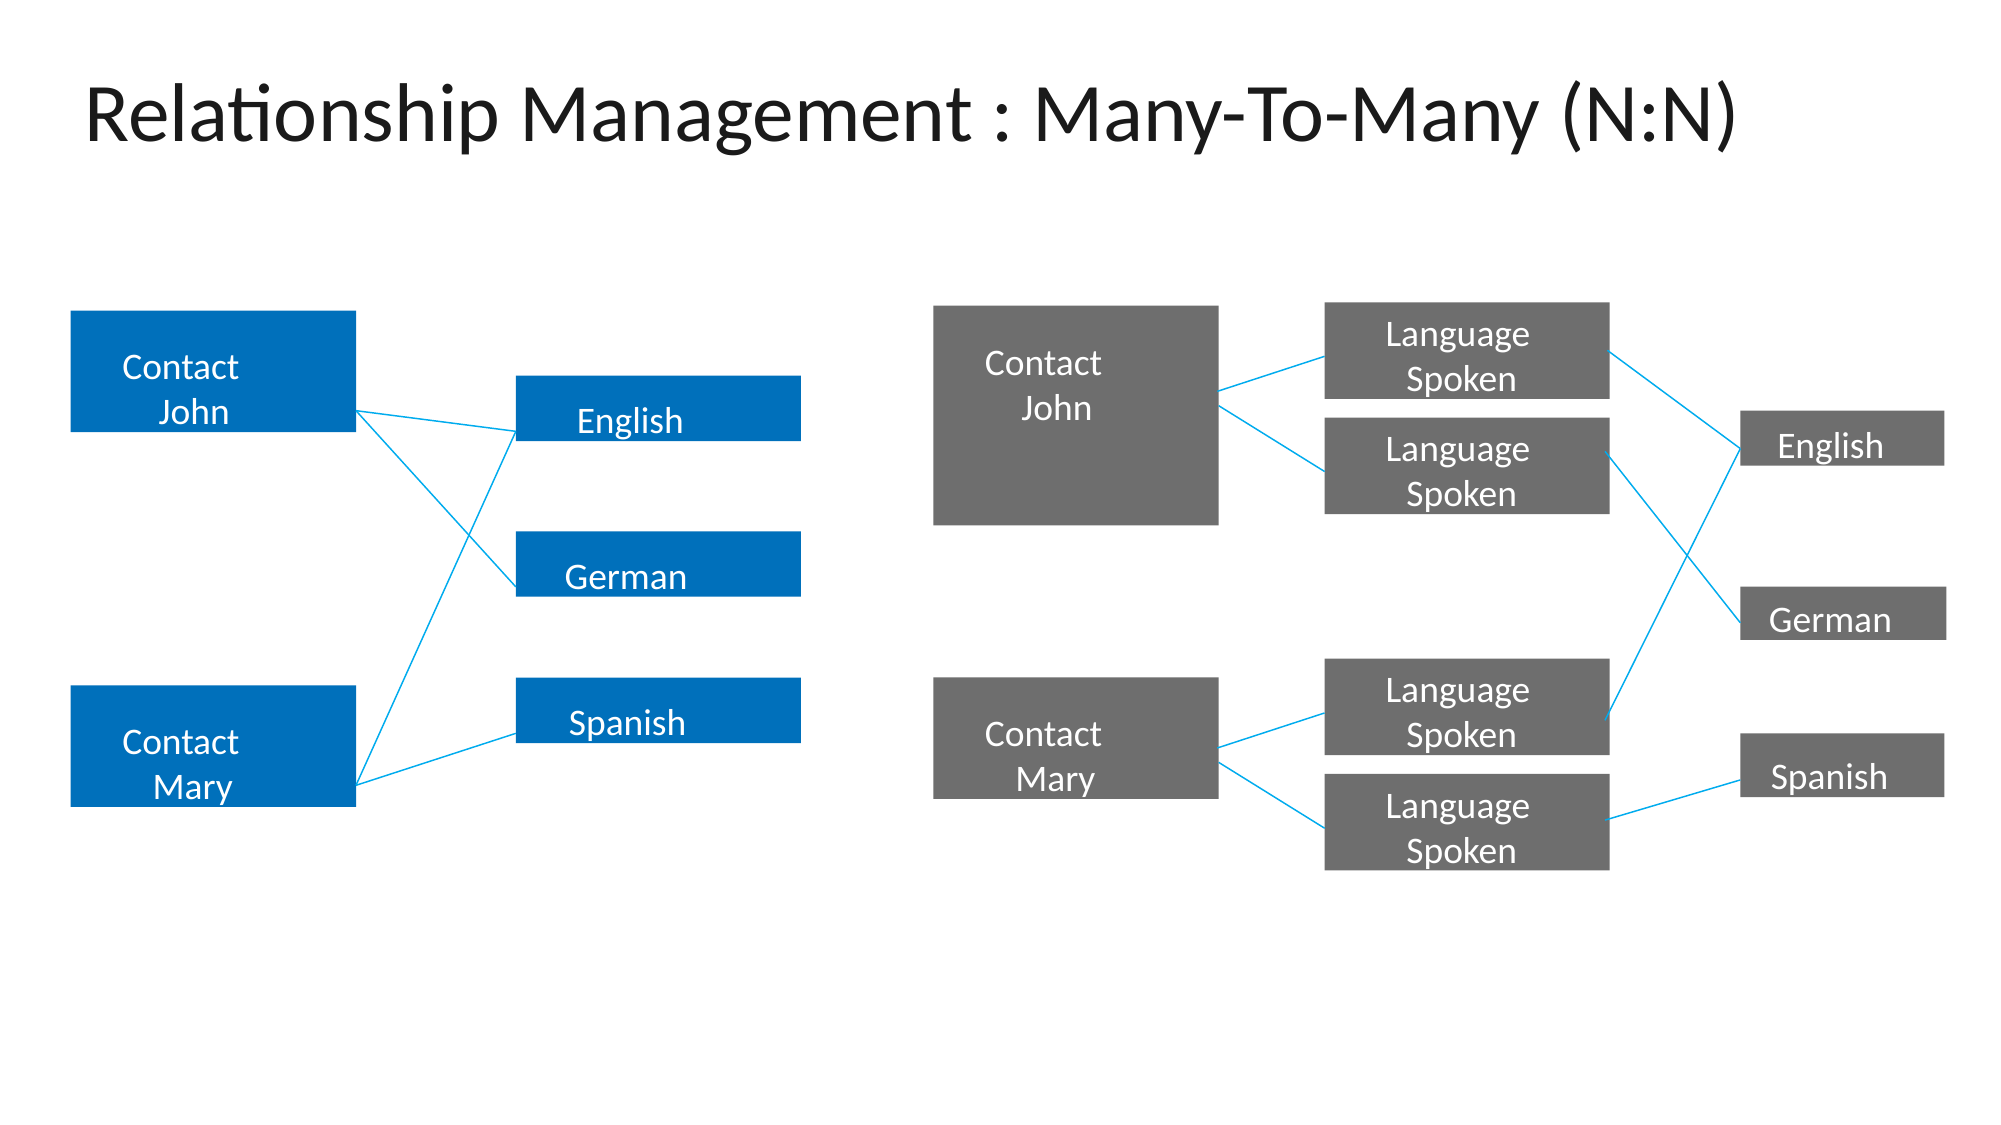

Relationship Management : Many-To-Many (N:N)
Language  Spoken
# Contact  John
Contact  John

English

English
Language  Spoken
German
German
Language  Spoken
Contact  Mary
Spanish
Contact  Mary

Spanish

Language  Spoken